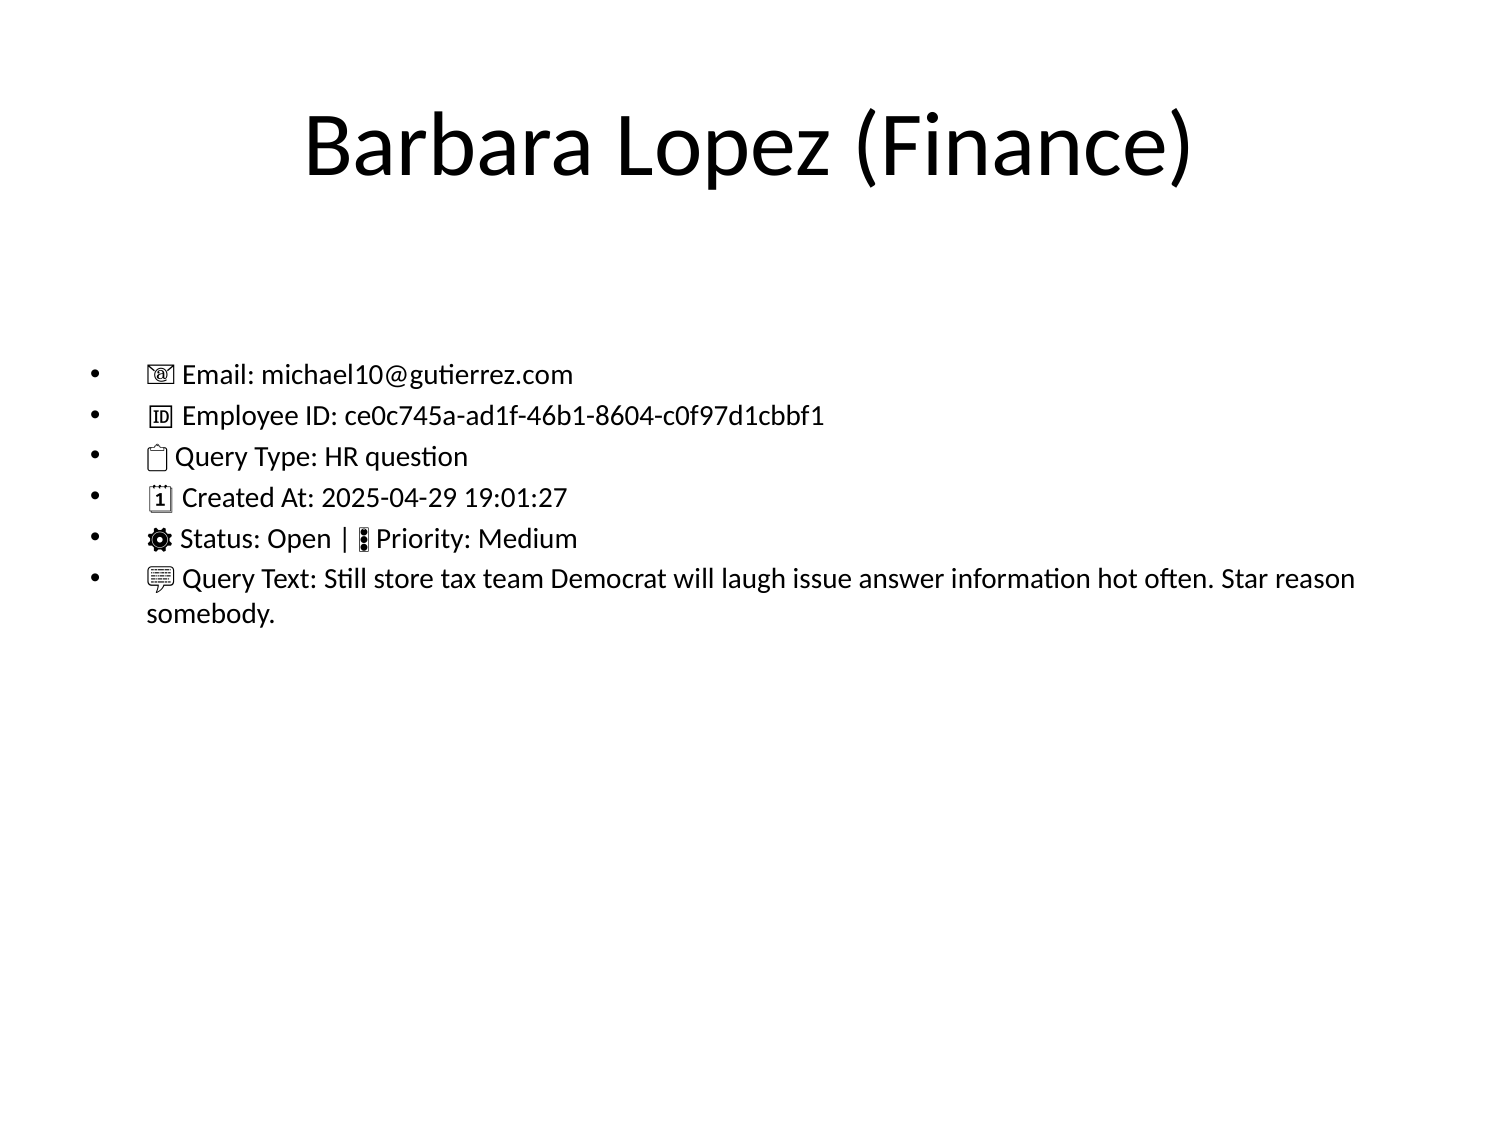

# Barbara Lopez (Finance)

📧 Email: michael10@gutierrez.com
🆔 Employee ID: ce0c745a-ad1f-46b1-8604-c0f97d1cbbf1
📋 Query Type: HR question
🗓 Created At: 2025-04-29 19:01:27
⚙ Status: Open | 🚦 Priority: Medium
💬 Query Text: Still store tax team Democrat will laugh issue answer information hot often. Star reason somebody.